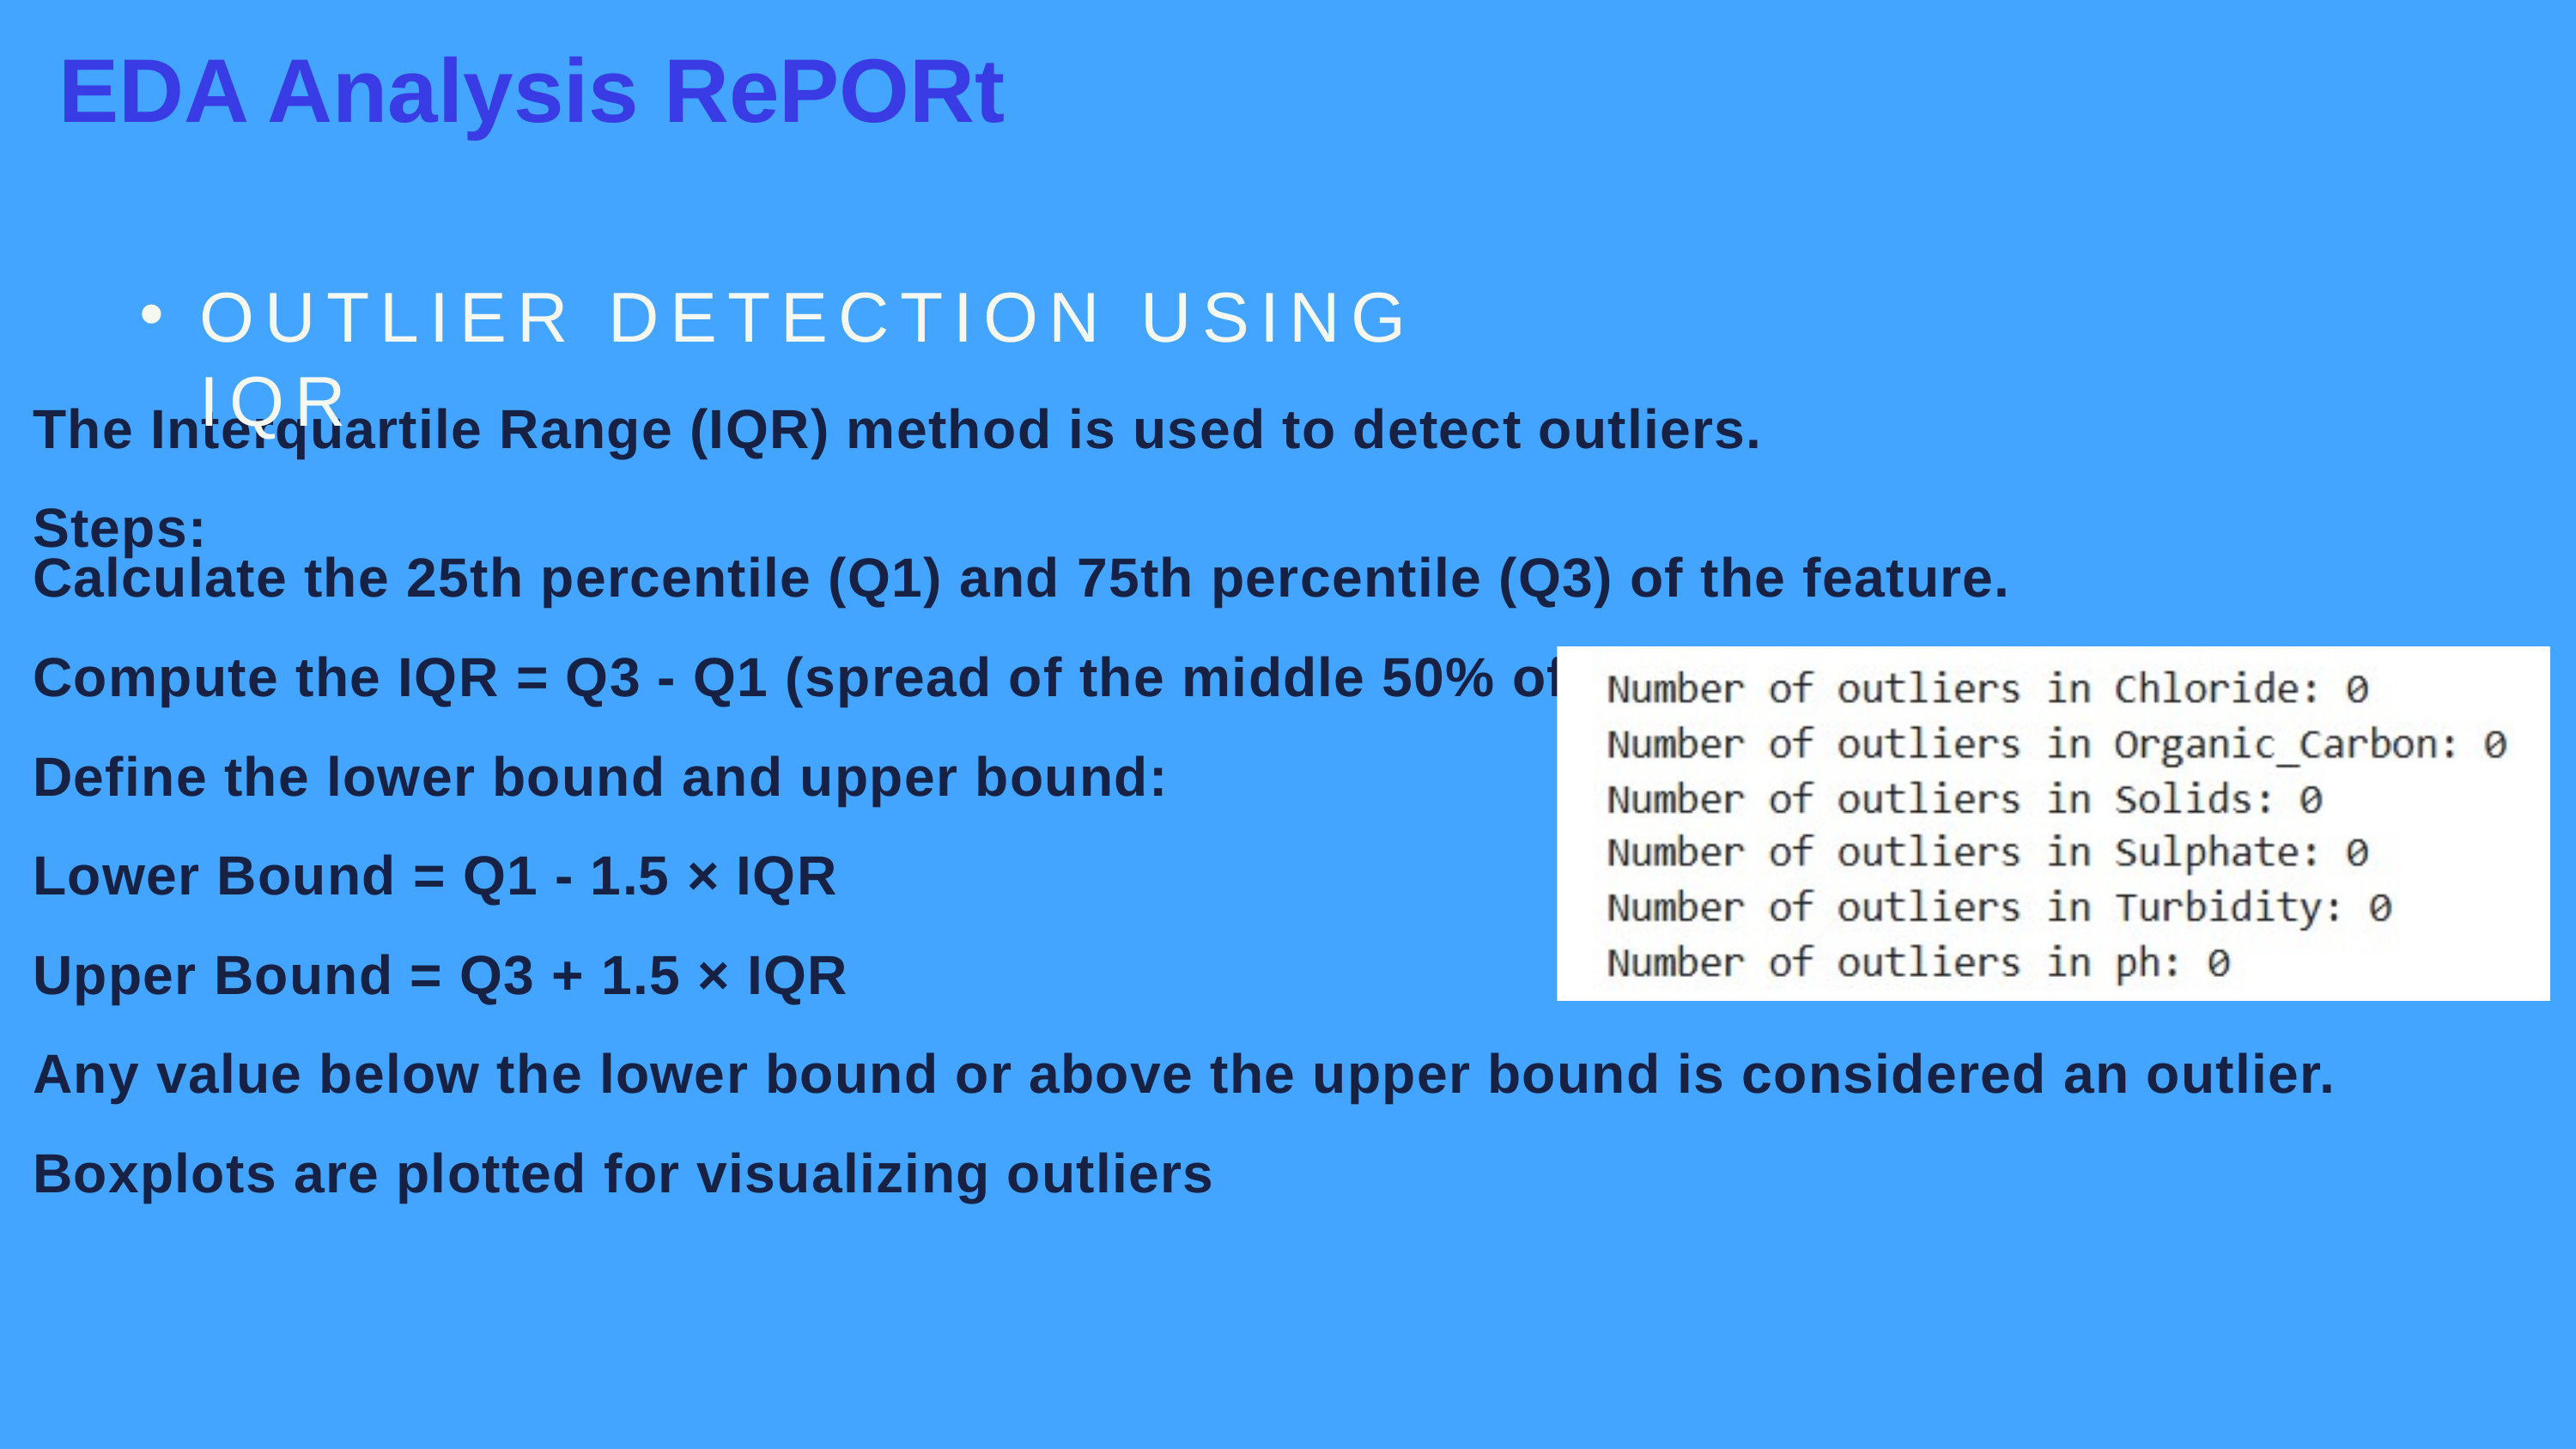

EDA Analysis RePORt

OUTLIER DETECTION USING IQR
The Interquartile Range (IQR) method is used to detect outliers.

Steps:
Calculate the 25th percentile (Q1) and 75th percentile (Q3) of the feature.

Compute the IQR = Q3 - Q1 (spread of the middle 50% of data).

Define the lower bound and upper bound:

Lower Bound = Q1 - 1.5 × IQR

Upper Bound = Q3 + 1.5 × IQR

Any value below the lower bound or above the upper bound is considered an outlier.

Boxplots are plotted for visualizing outliers